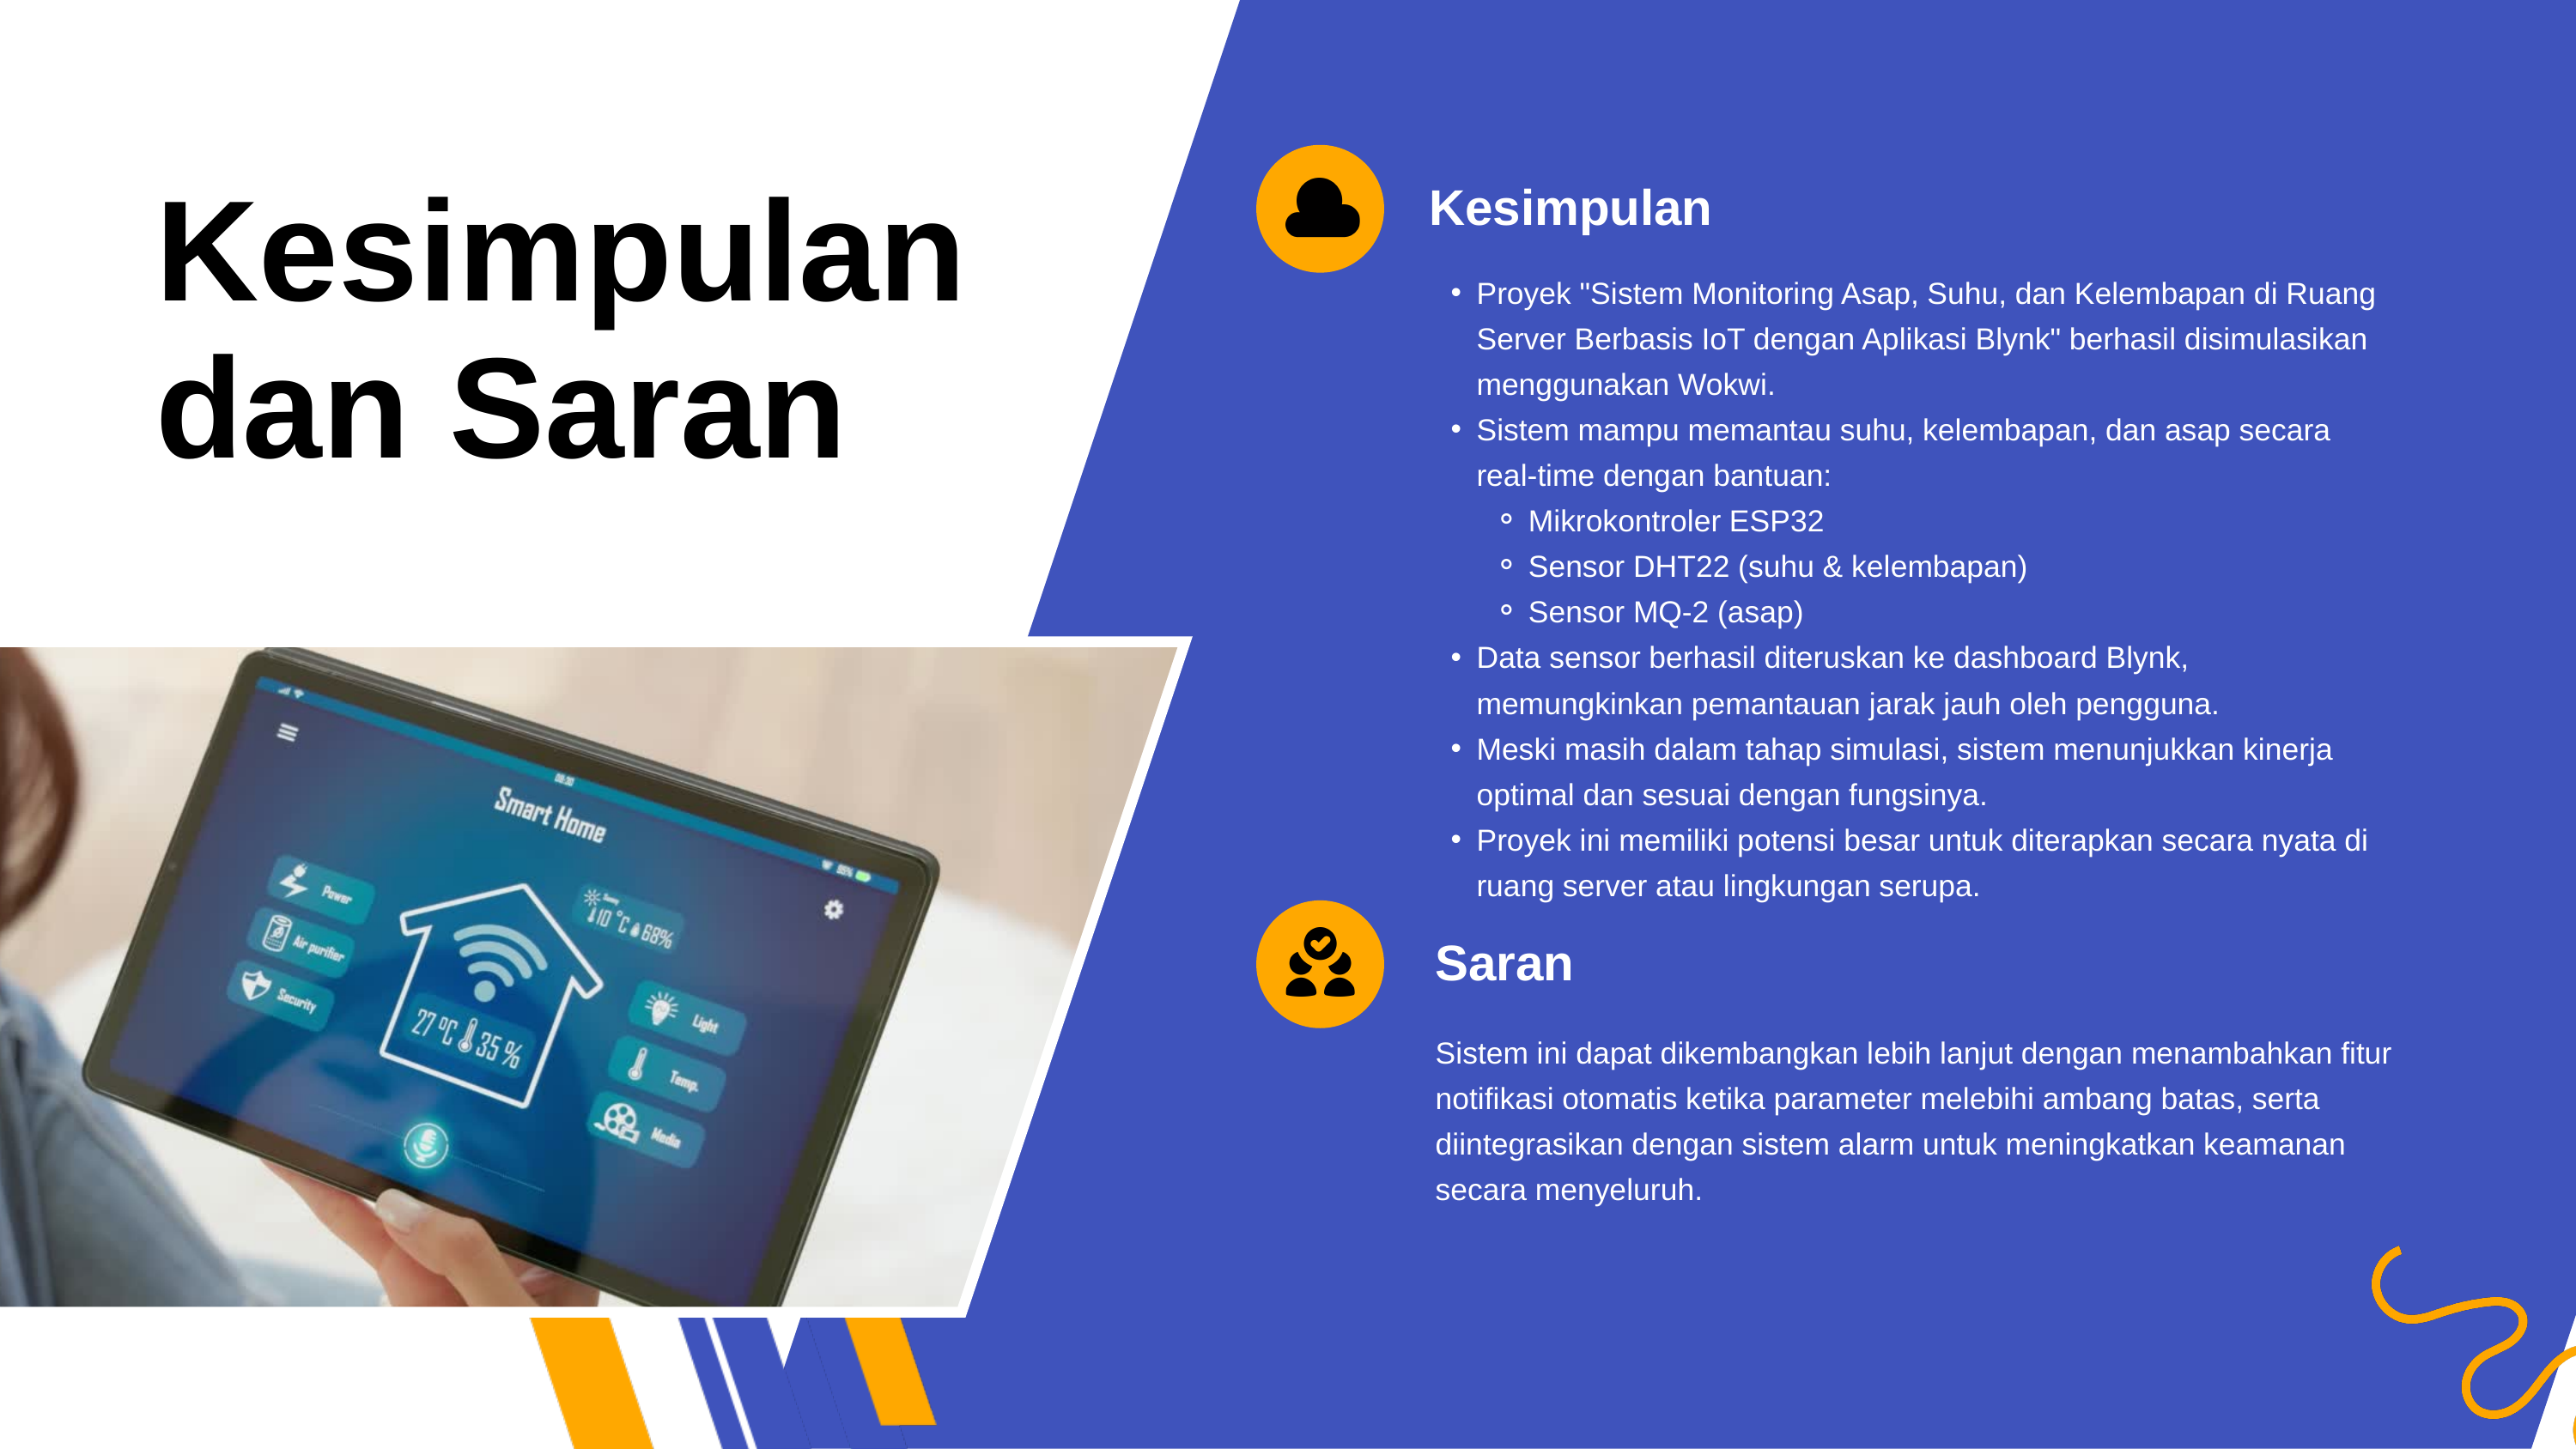

Kesimpulan
Proyek "Sistem Monitoring Asap, Suhu, dan Kelembapan di Ruang Server Berbasis IoT dengan Aplikasi Blynk" berhasil disimulasikan menggunakan Wokwi.
Sistem mampu memantau suhu, kelembapan, dan asap secara real-time dengan bantuan:
Mikrokontroler ESP32
Sensor DHT22 (suhu & kelembapan)
Sensor MQ-2 (asap)
Data sensor berhasil diteruskan ke dashboard Blynk, memungkinkan pemantauan jarak jauh oleh pengguna.
Meski masih dalam tahap simulasi, sistem menunjukkan kinerja optimal dan sesuai dengan fungsinya.
Proyek ini memiliki potensi besar untuk diterapkan secara nyata di ruang server atau lingkungan serupa.
Kesimpulan dan Saran

Saran
Sistem ini dapat dikembangkan lebih lanjut dengan menambahkan fitur notifikasi otomatis ketika parameter melebihi ambang batas, serta diintegrasikan dengan sistem alarm untuk meningkatkan keamanan secara menyeluruh.